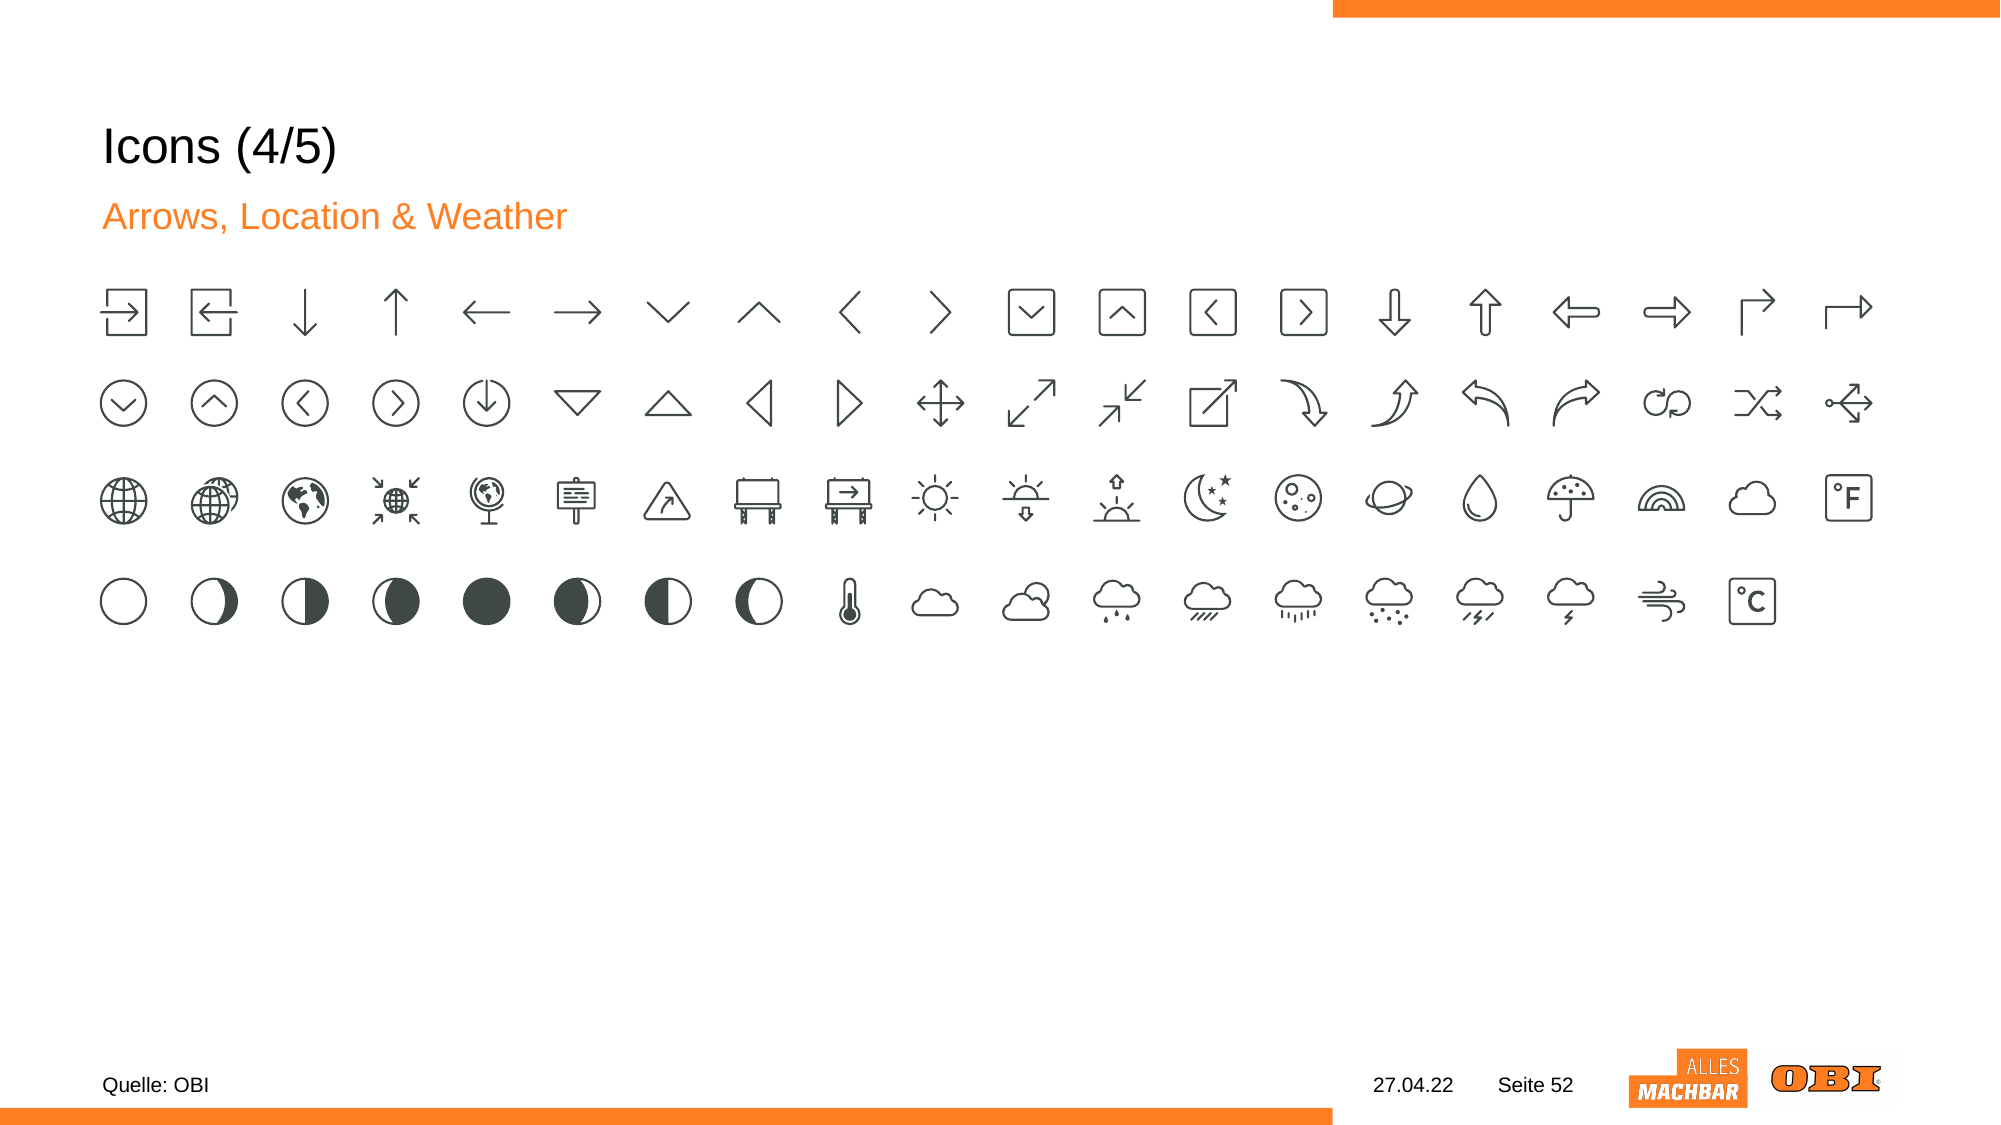

# Icons (4/5)
Arrows, Location & Weather

Quelle: OBI
27.04.22
Seite 52